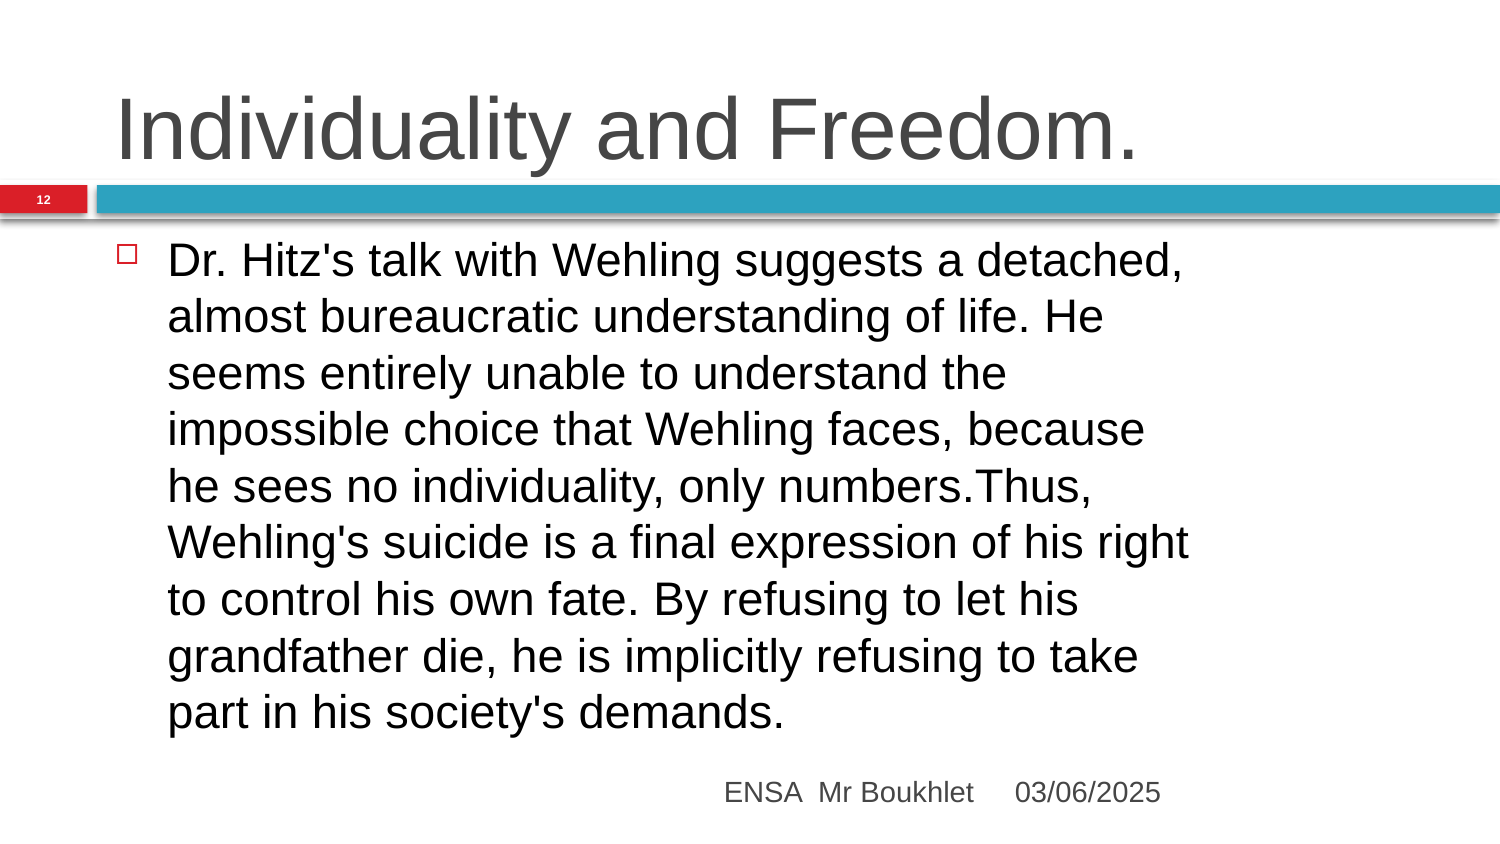

# Individuality and Freedom.
12
Dr. Hitz's talk with Wehling suggests a detached, almost bureaucratic understanding of life. He seems entirely unable to understand the impossible choice that Wehling faces, because he sees no individuality, only numbers.Thus, Wehling's suicide is a final expression of his right to control his own fate. By refusing to let his grandfather die, he is implicitly refusing to take part in his society's demands.

ENSA  Mr Boukhlet
03/06/2025